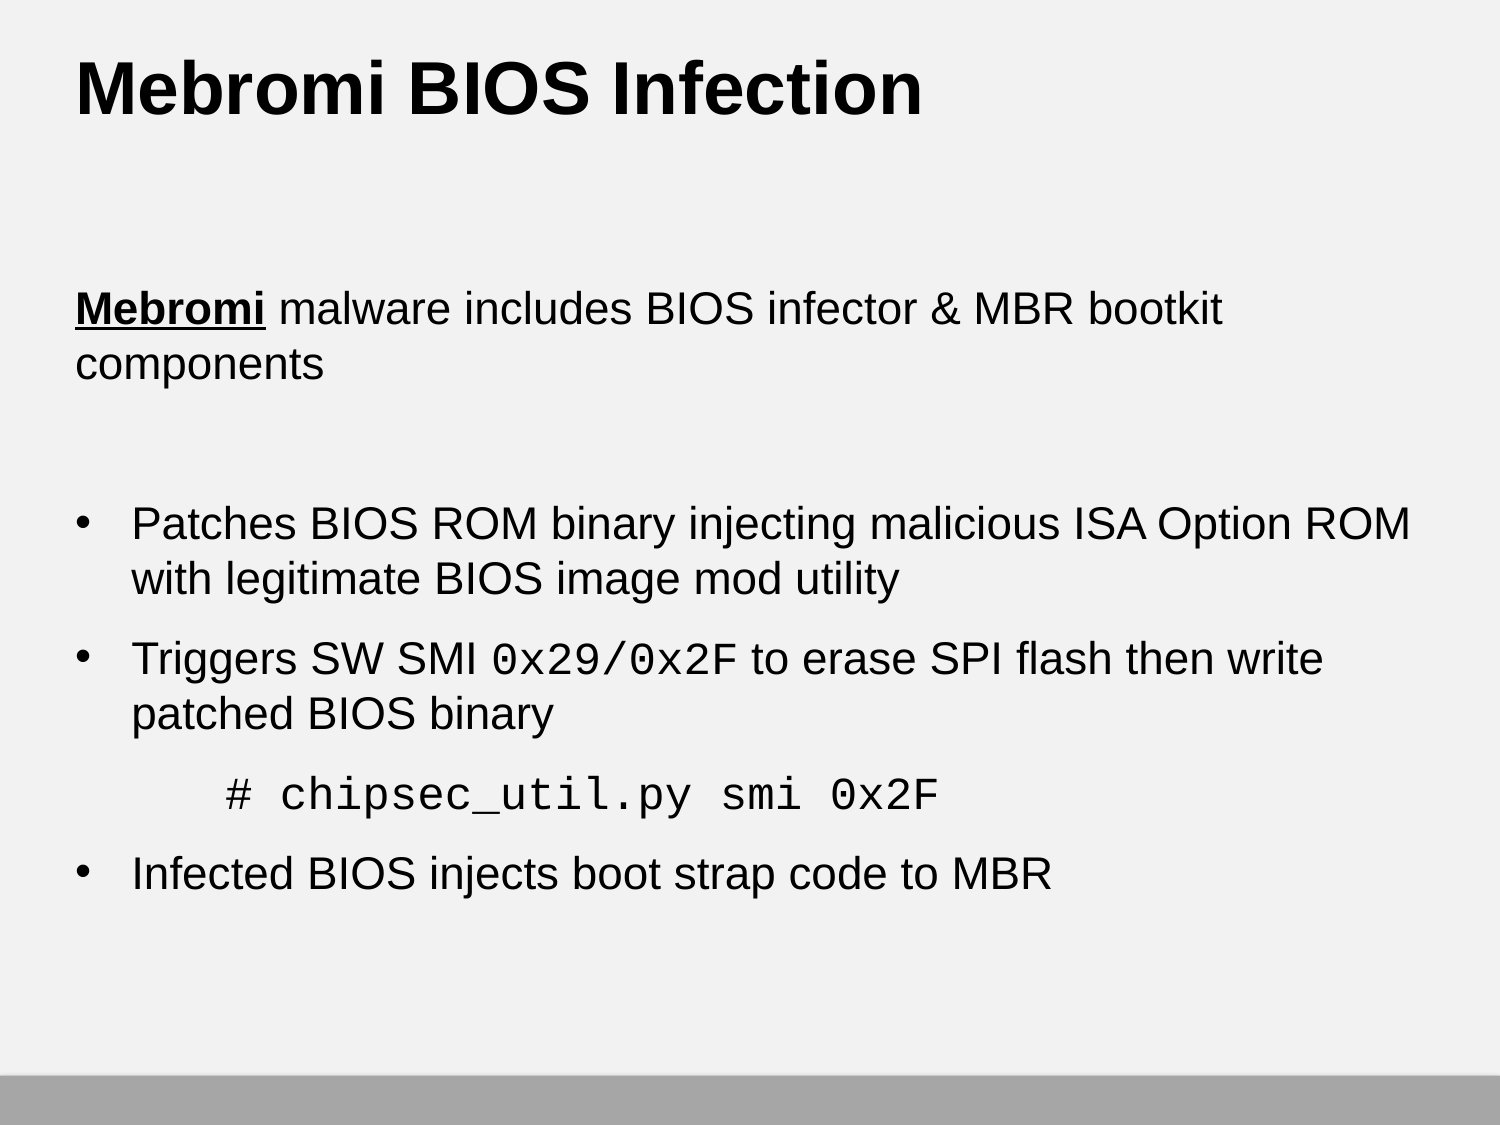

# Mebromi BIOS Infection
Mebromi malware includes BIOS infector & MBR bootkit components

Patches BIOS ROM binary injecting malicious ISA Option ROM with legitimate BIOS image mod utility
Triggers SW SMI 0x29/0x2F to erase SPI flash then write patched BIOS binary
	# chipsec_util.py smi 0x2F
Infected BIOS injects boot strap code to MBR